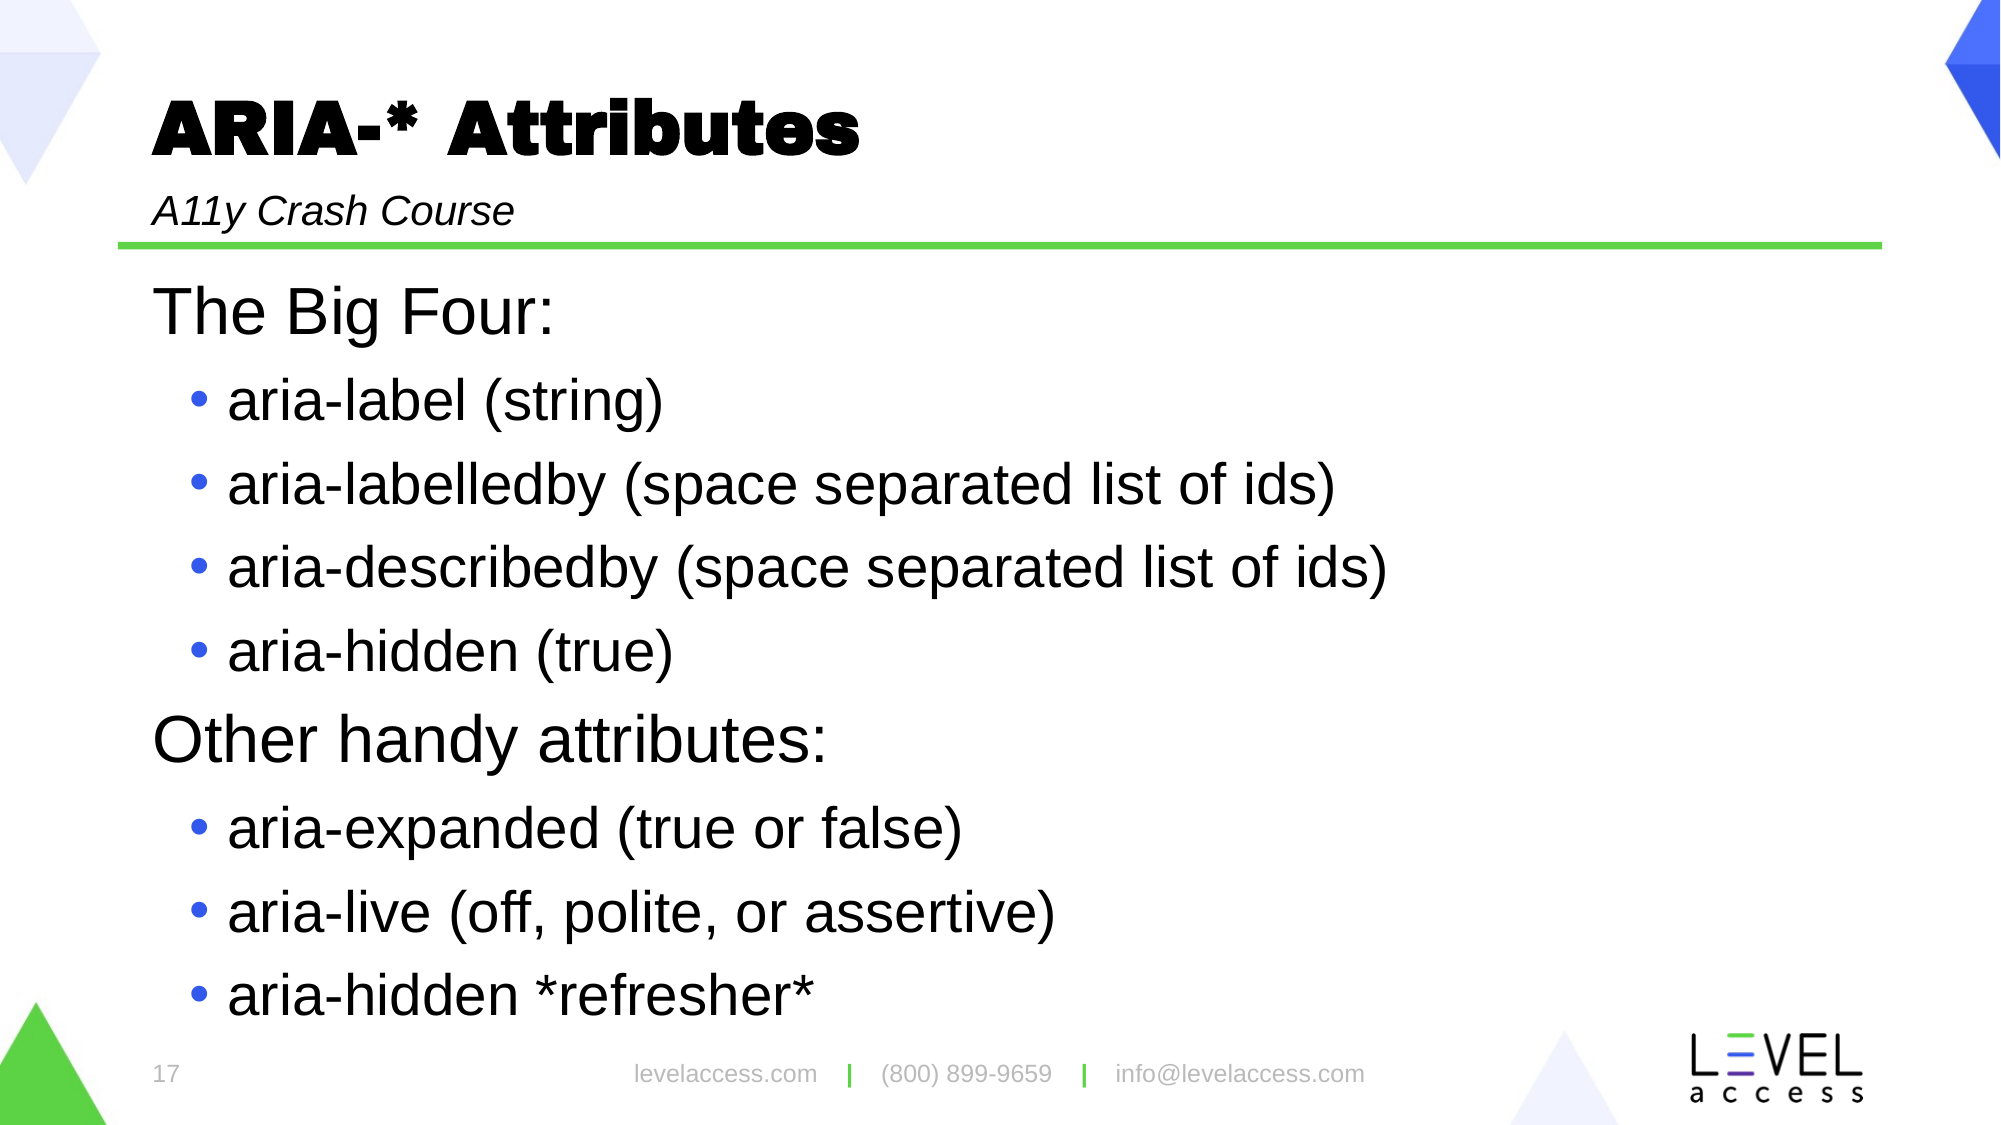

# ARIA-* Attributes
A11y Crash Course
The Big Four:
aria-label (string)
aria-labelledby (space separated list of ids)
aria-describedby (space separated list of ids)
aria-hidden (true)
Other handy attributes:
aria-expanded (true or false)
aria-live (off, polite, or assertive)
aria-hidden *refresher*

levelaccess.com    |    (800) 899-9659    |    info@levelaccess.com
17